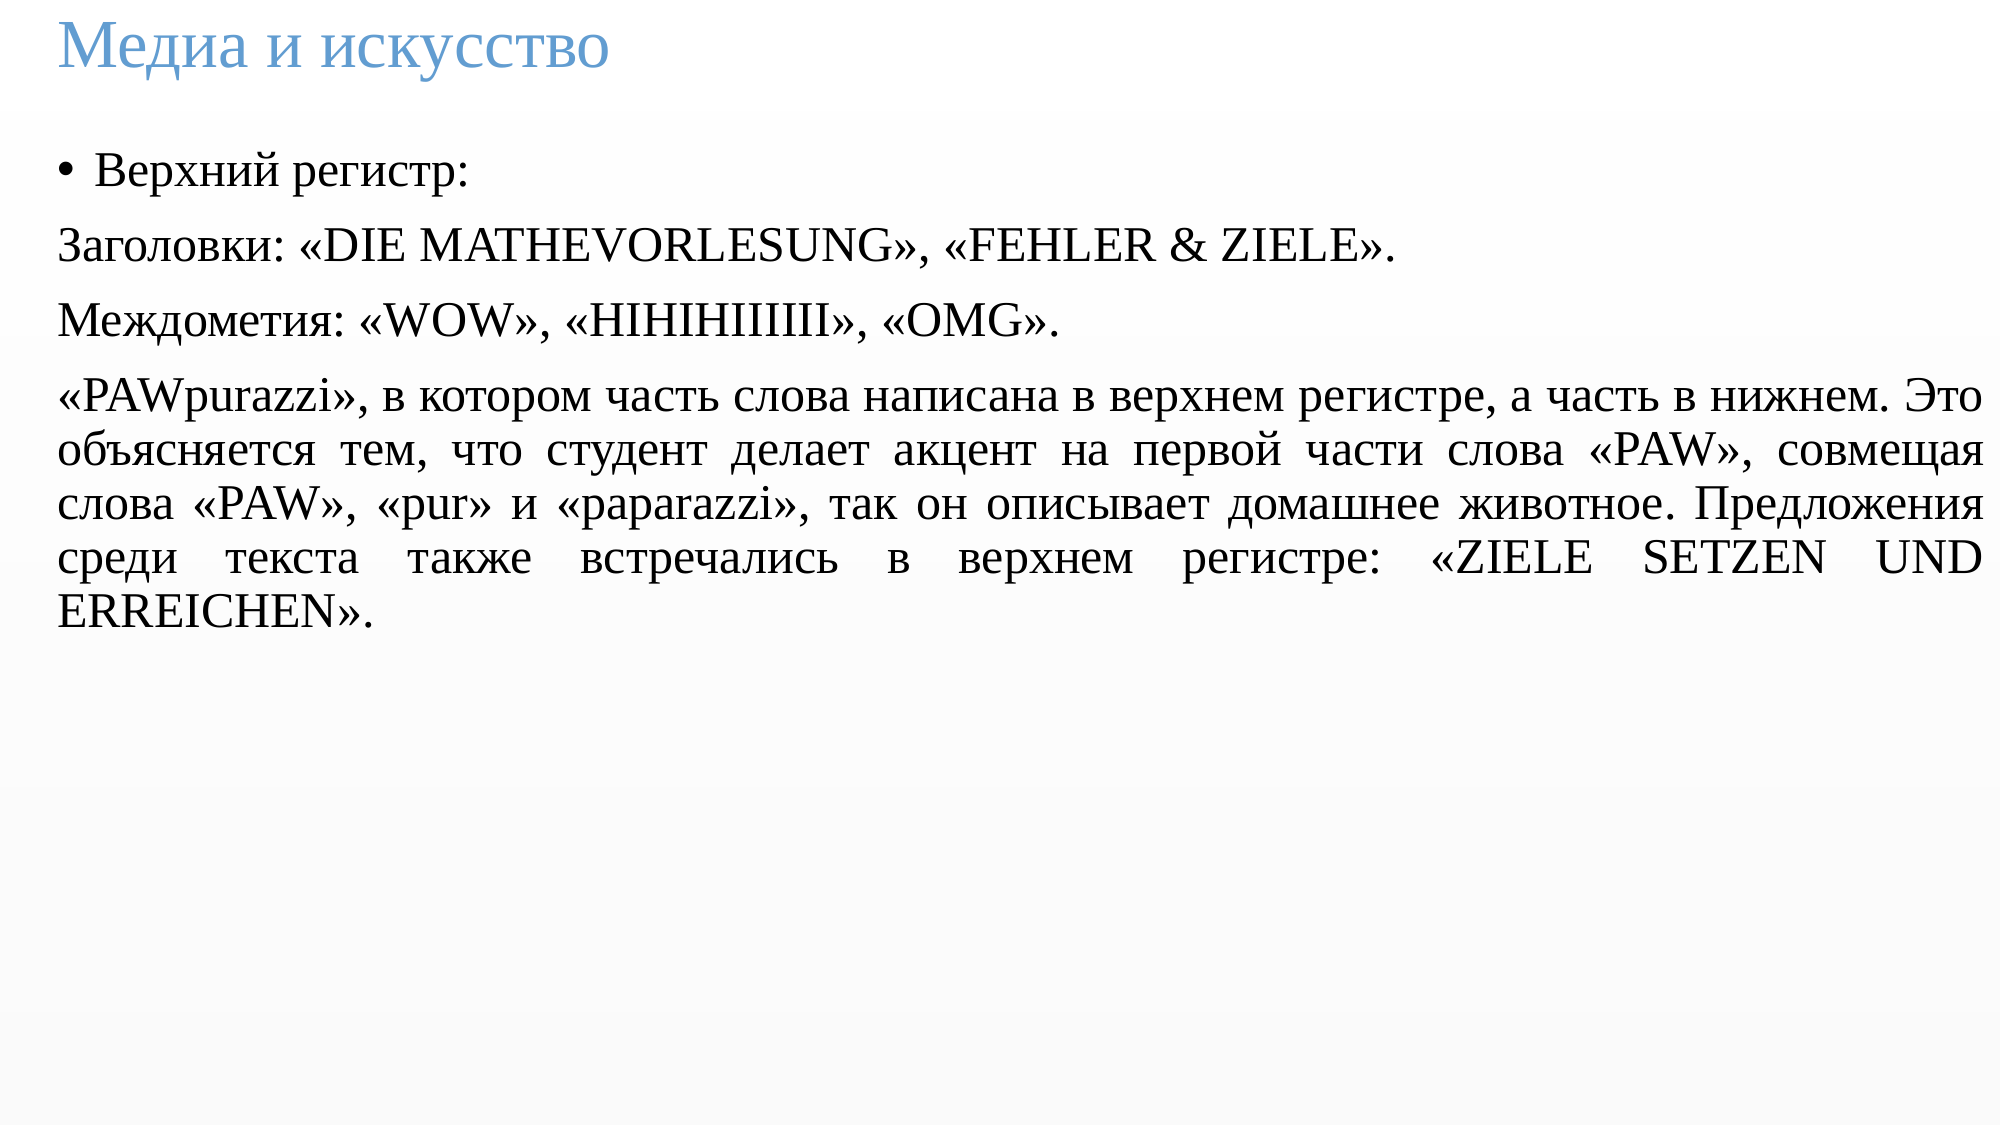

# Медиа и искусство
Верхний регистр:
Заголовки: «DIE MATHEVORLESUNG», «FEHLER & ZIELE».
Междометия: «WOW», «HIHIHIIIIII», «OMG».
«PAWpurazzi», в котором часть слова написана в верхнем регистре, а часть в нижнем. Это объясняется тем, что студент делает акцент на первой части слова «PAW», совмещая слова «PAW», «pur» и «paparazzi», так он описывает домашнее животное. Предложения среди текста также встречались в верхнем регистре: «ZIELE SETZEN UND ERREICHEN».